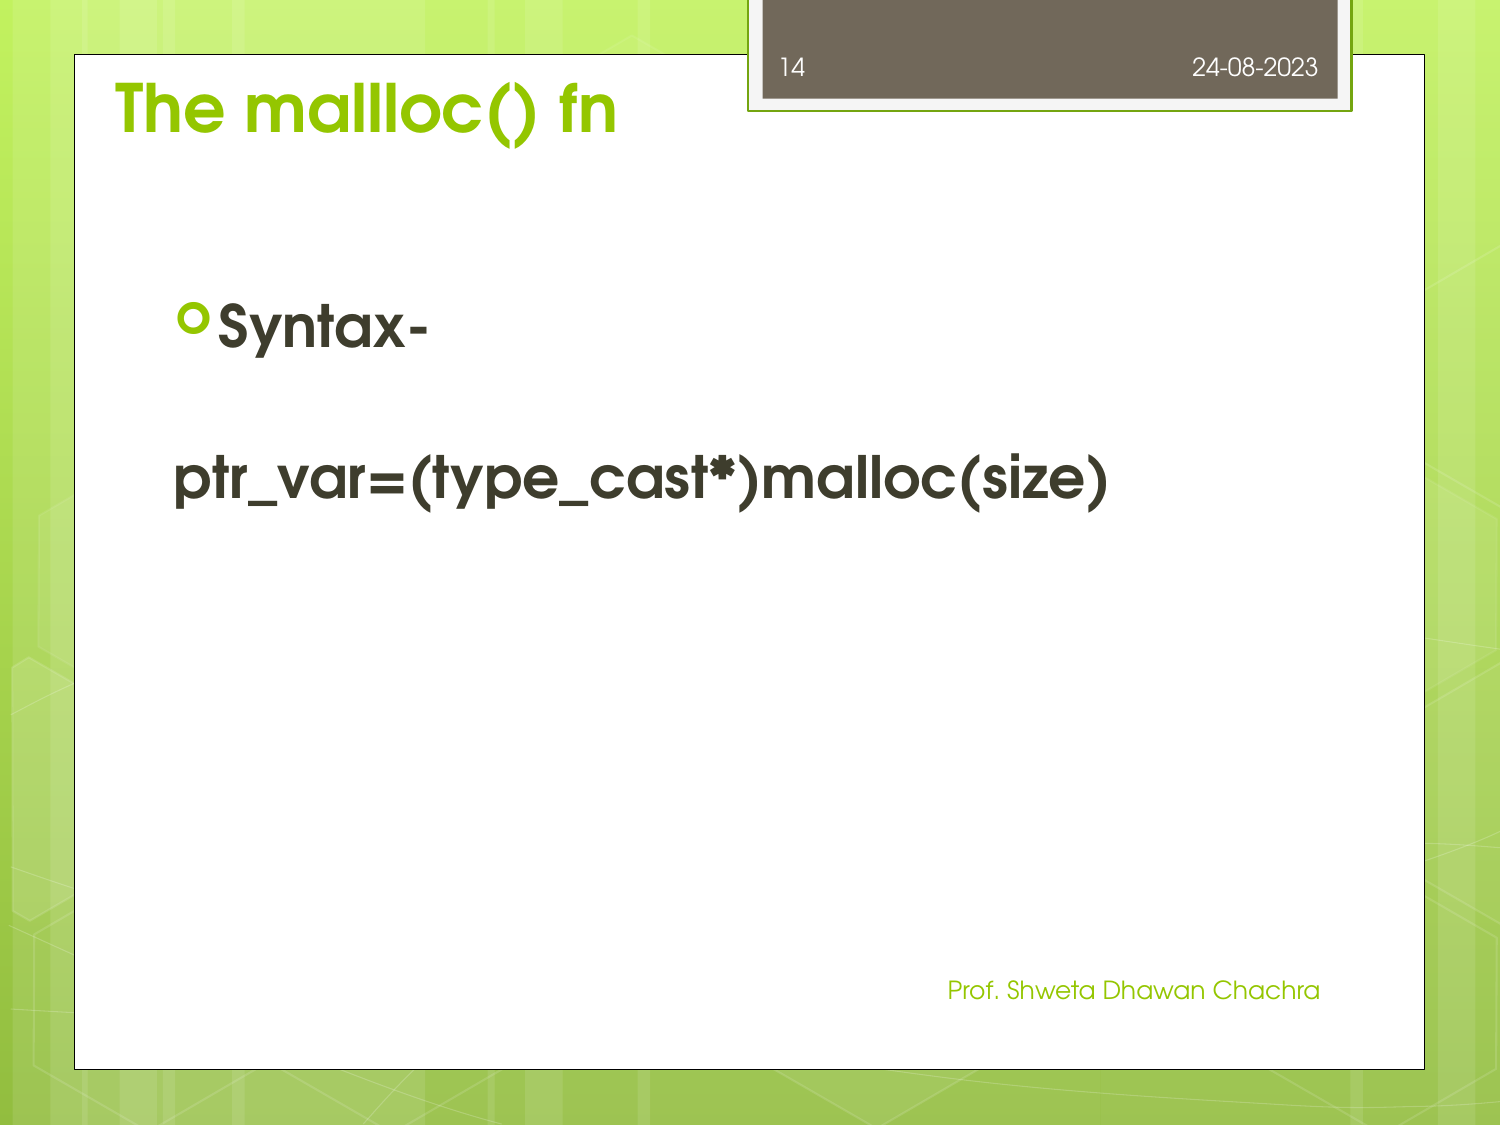

14
24-08-2023
# The mallloc() fn

Syntax-
 		ptr_var=(type_cast*)malloc(size)

Prof. Shweta Dhawan Chachra